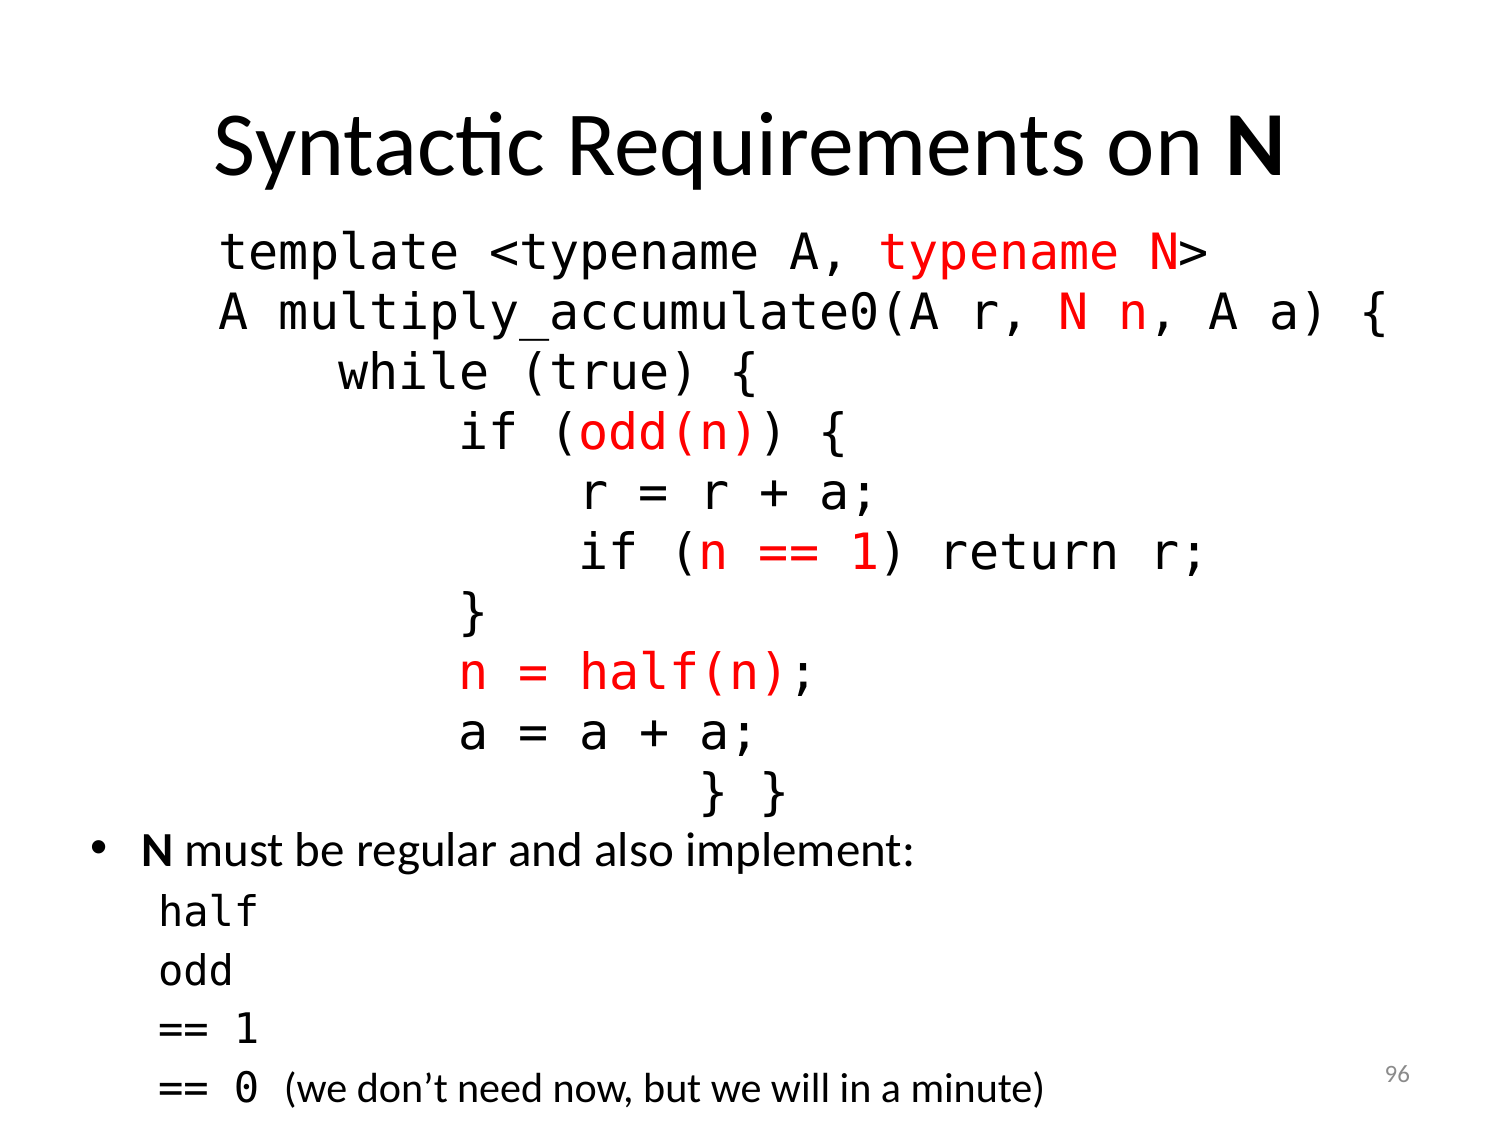

# Syntactic Requirements on N
template <typename A, typename N>
A multiply_accumulate0(A r, N n, A a) {
    while (true) {
        if (odd(n)) {
            r = r + a;
            if (n == 1) return r;
        }
        n = half(n);
        a = a + a; 							 } }

N must be regular and also implement:
	half
	odd
	== 1
	== 0	(we don’t need now, but we will in a minute)

96